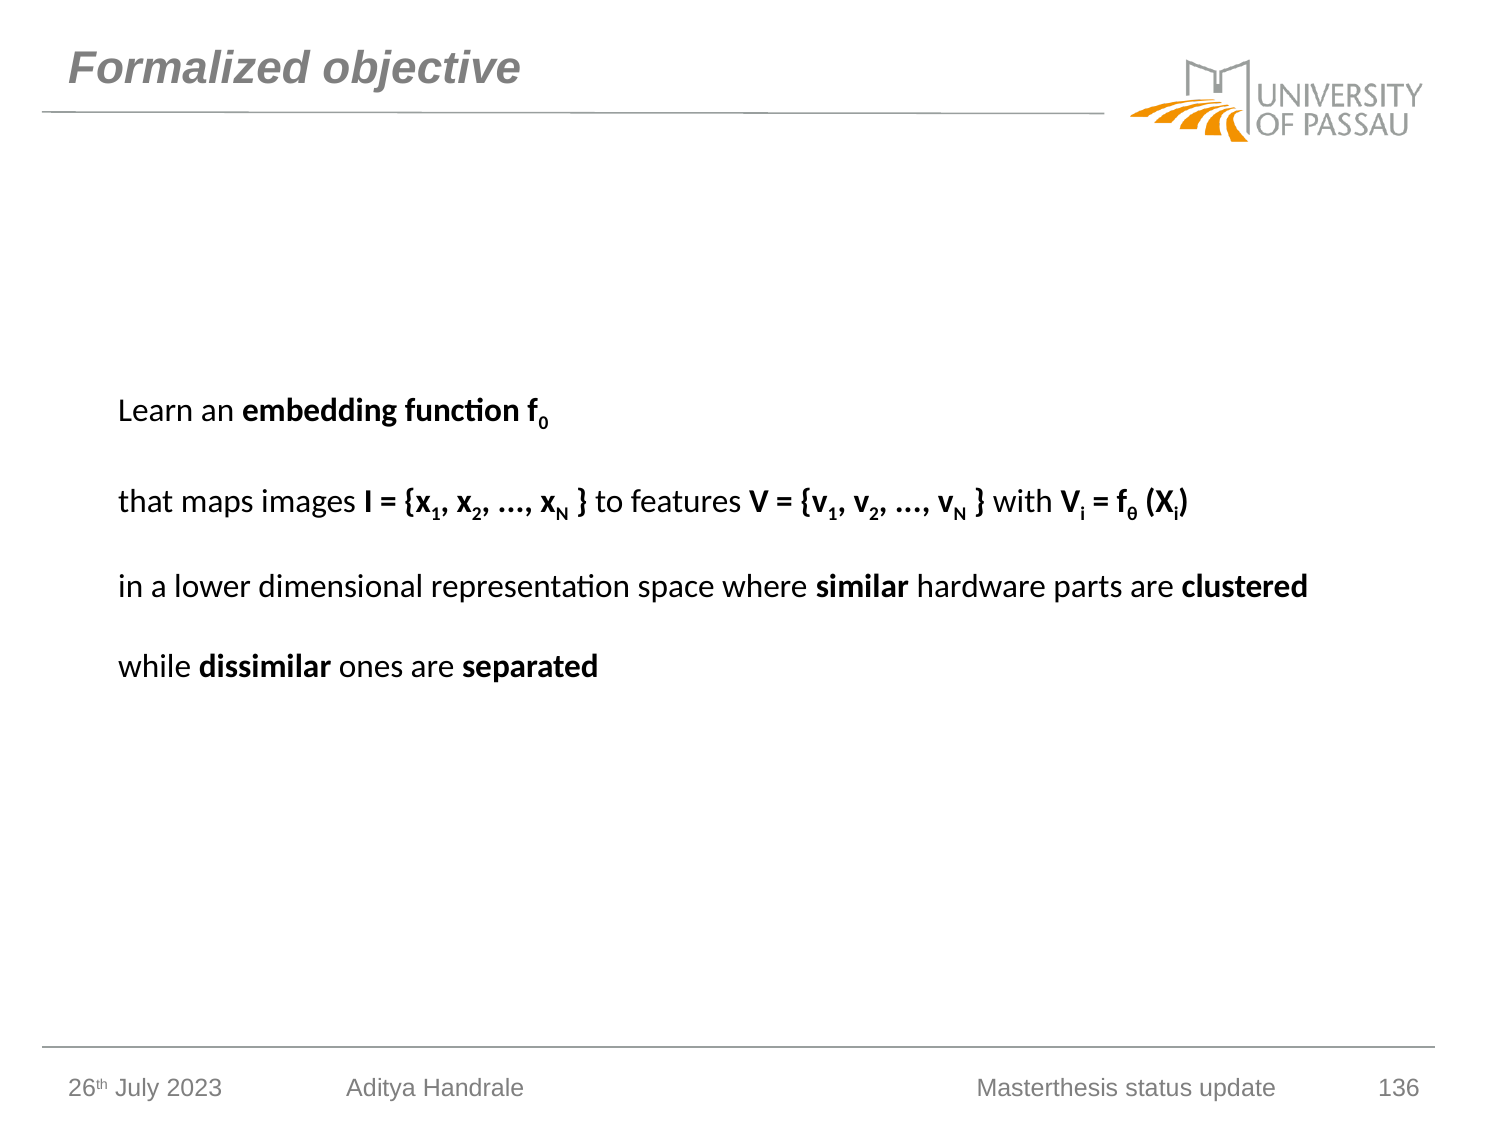

# Formalized objective
Learn an embedding function f0
that maps images I = {x1, x2, ..., xN } to features V = {v1, v2, ..., vN } with Vi = fθ (Xi)
in a lower dimensional representation space where similar hardware parts are clustered while dissimilar ones are separated
26th July 2023
Aditya Handrale
Masterthesis status update
136